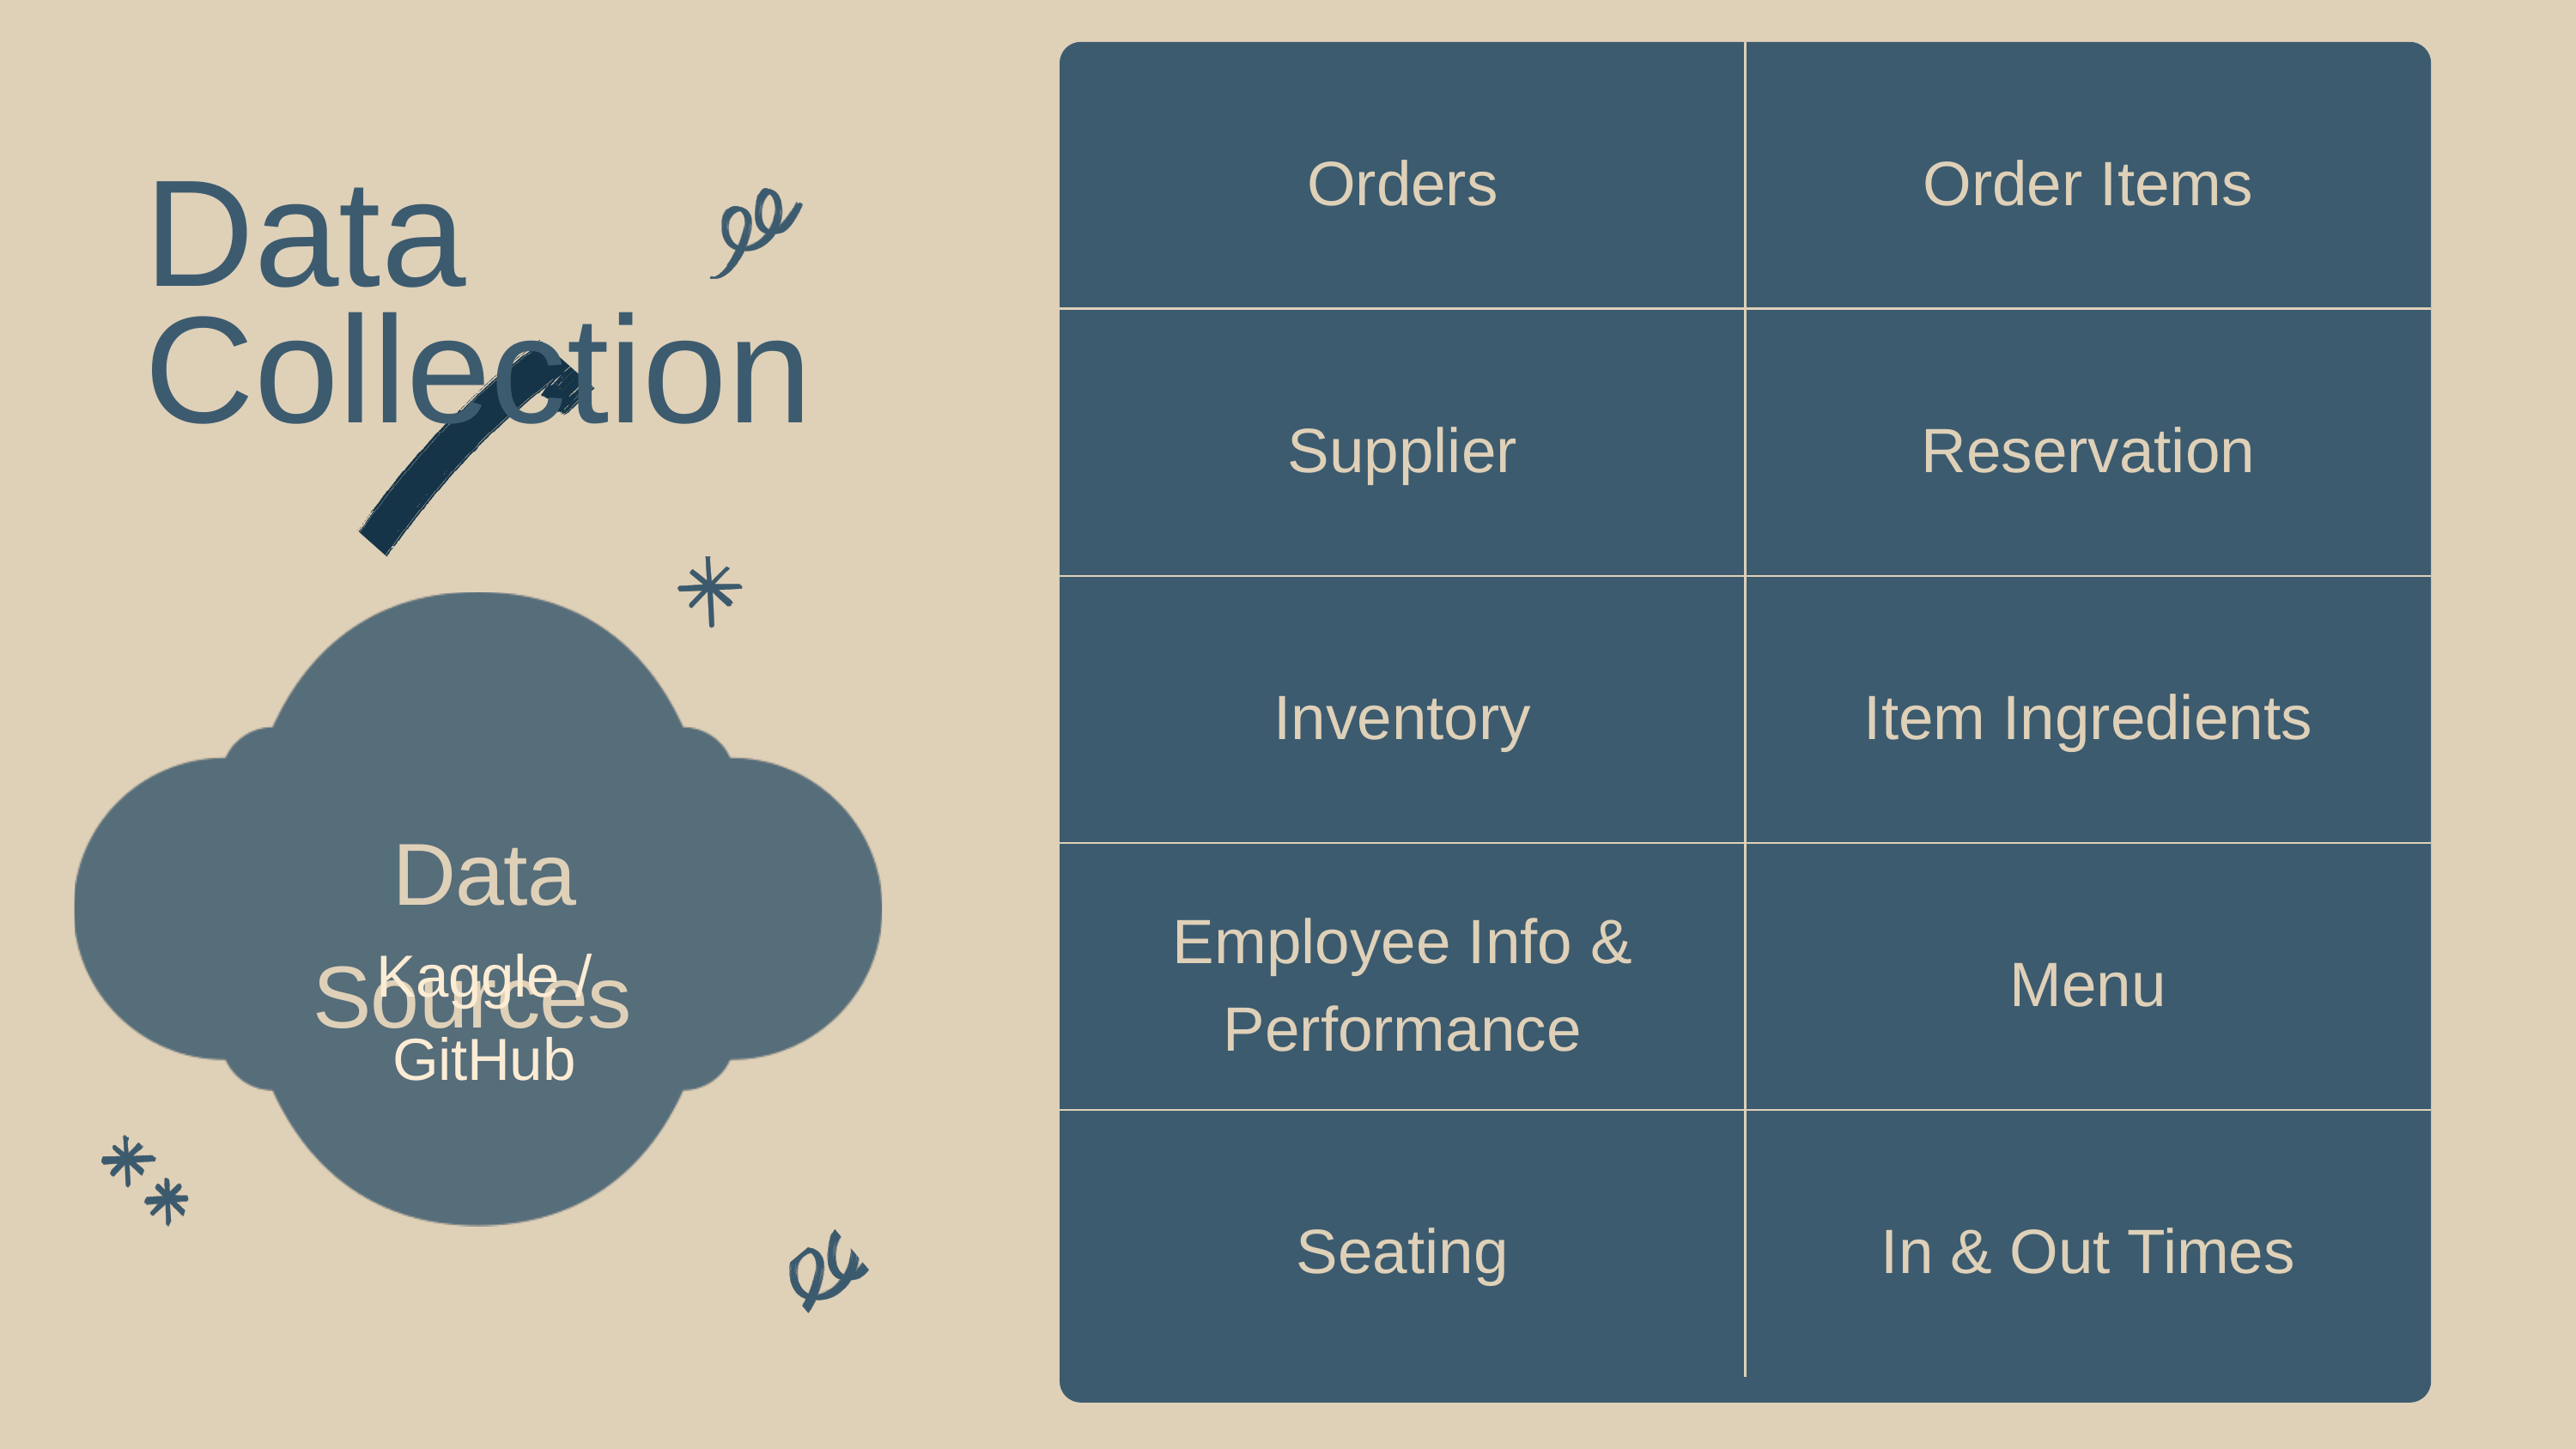

| Orders | Order Items |
| --- | --- |
| Supplier | Reservation |
| Inventory | Item Ingredients |
| Employee Info & Performance | Menu |
| Seating | In & Out Times |
Data Collection

Data Sources
Kaggle / GitHub